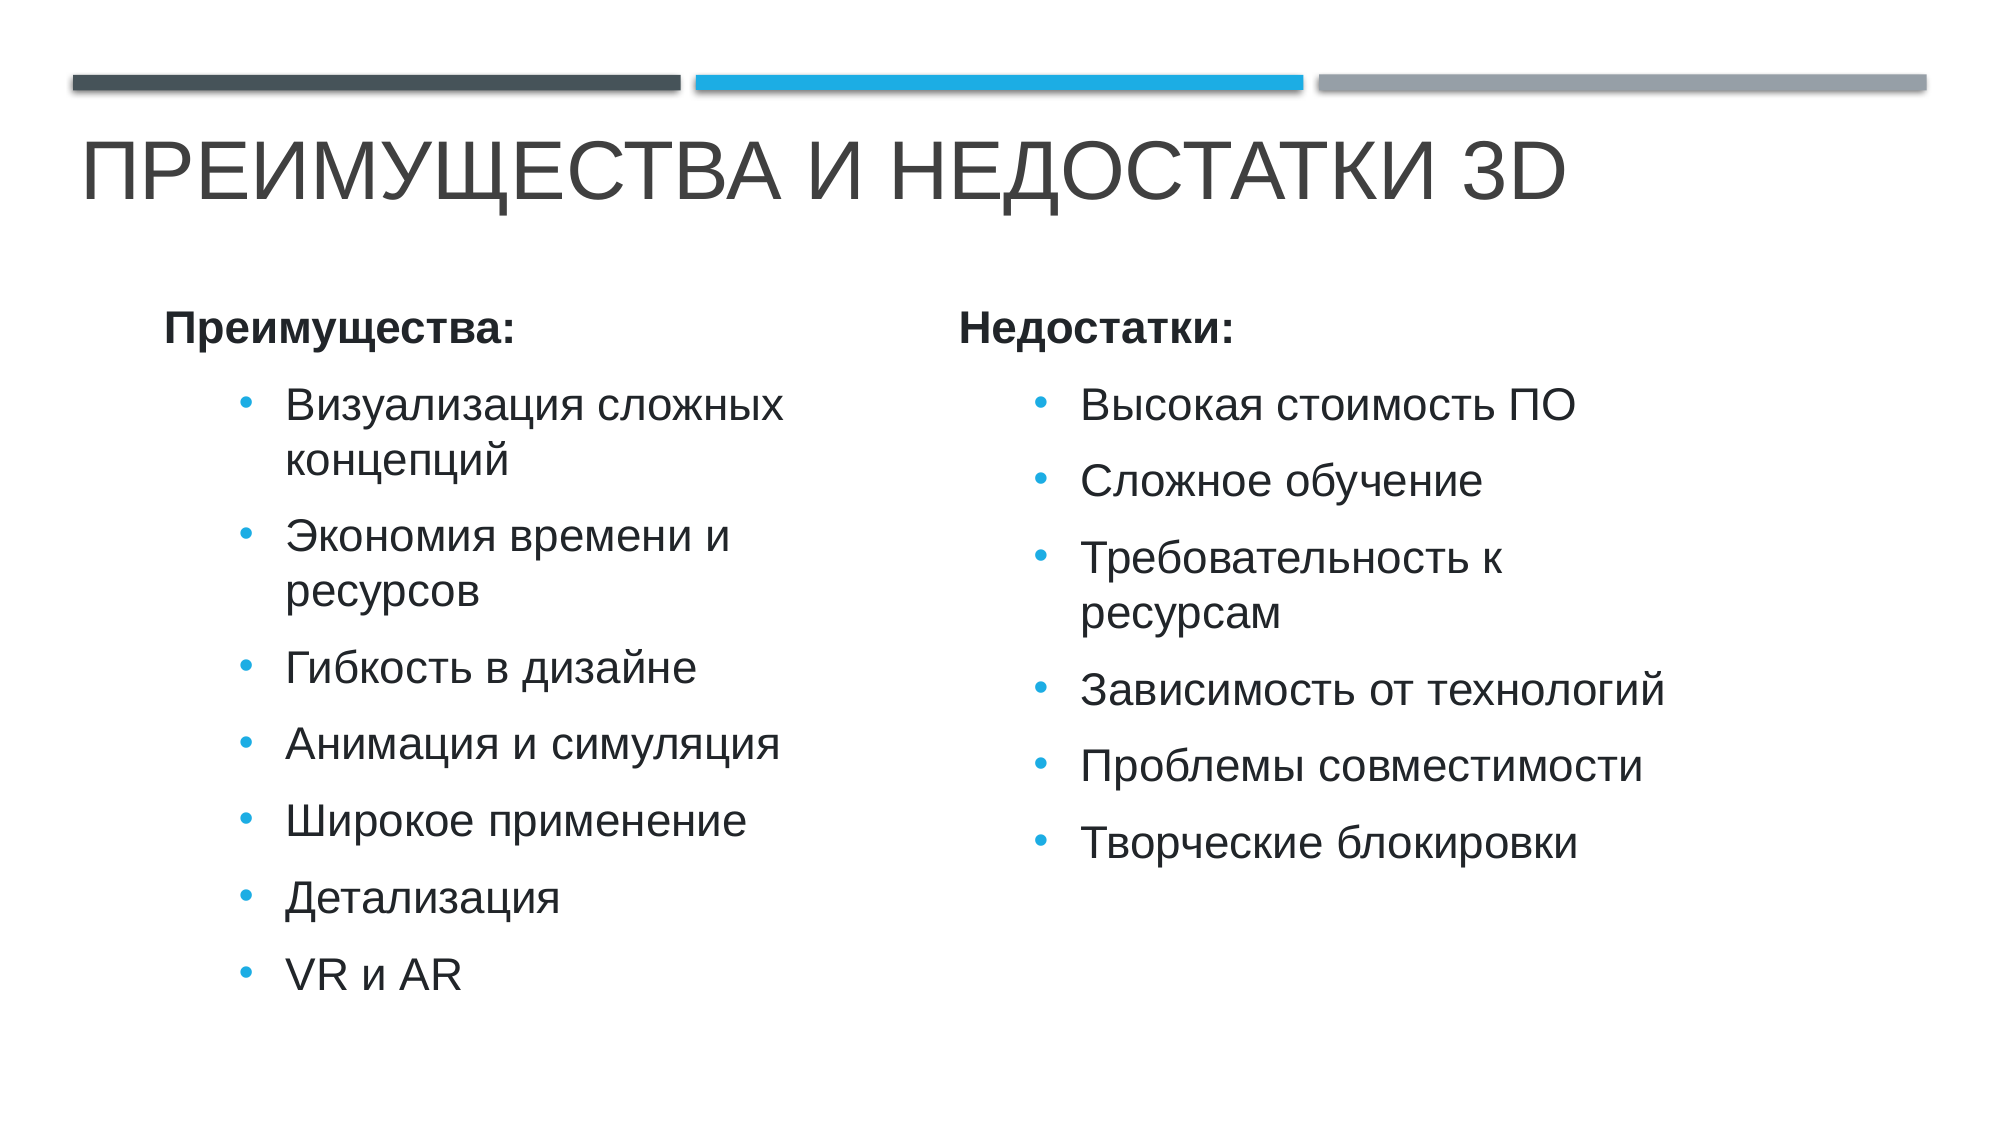

# Преимущества и недостатки 3D
Недостатки:
Высокая стоимость ПО
Сложное обучение
Требовательность к ресурсам
Зависимость от технологий
Проблемы совместимости
Творческие блокировки
Преимущества:
Визуализация сложных концепций
Экономия времени и ресурсов
Гибкость в дизайне
Анимация и симуляция
Широкое применение
Детализация
VR и AR